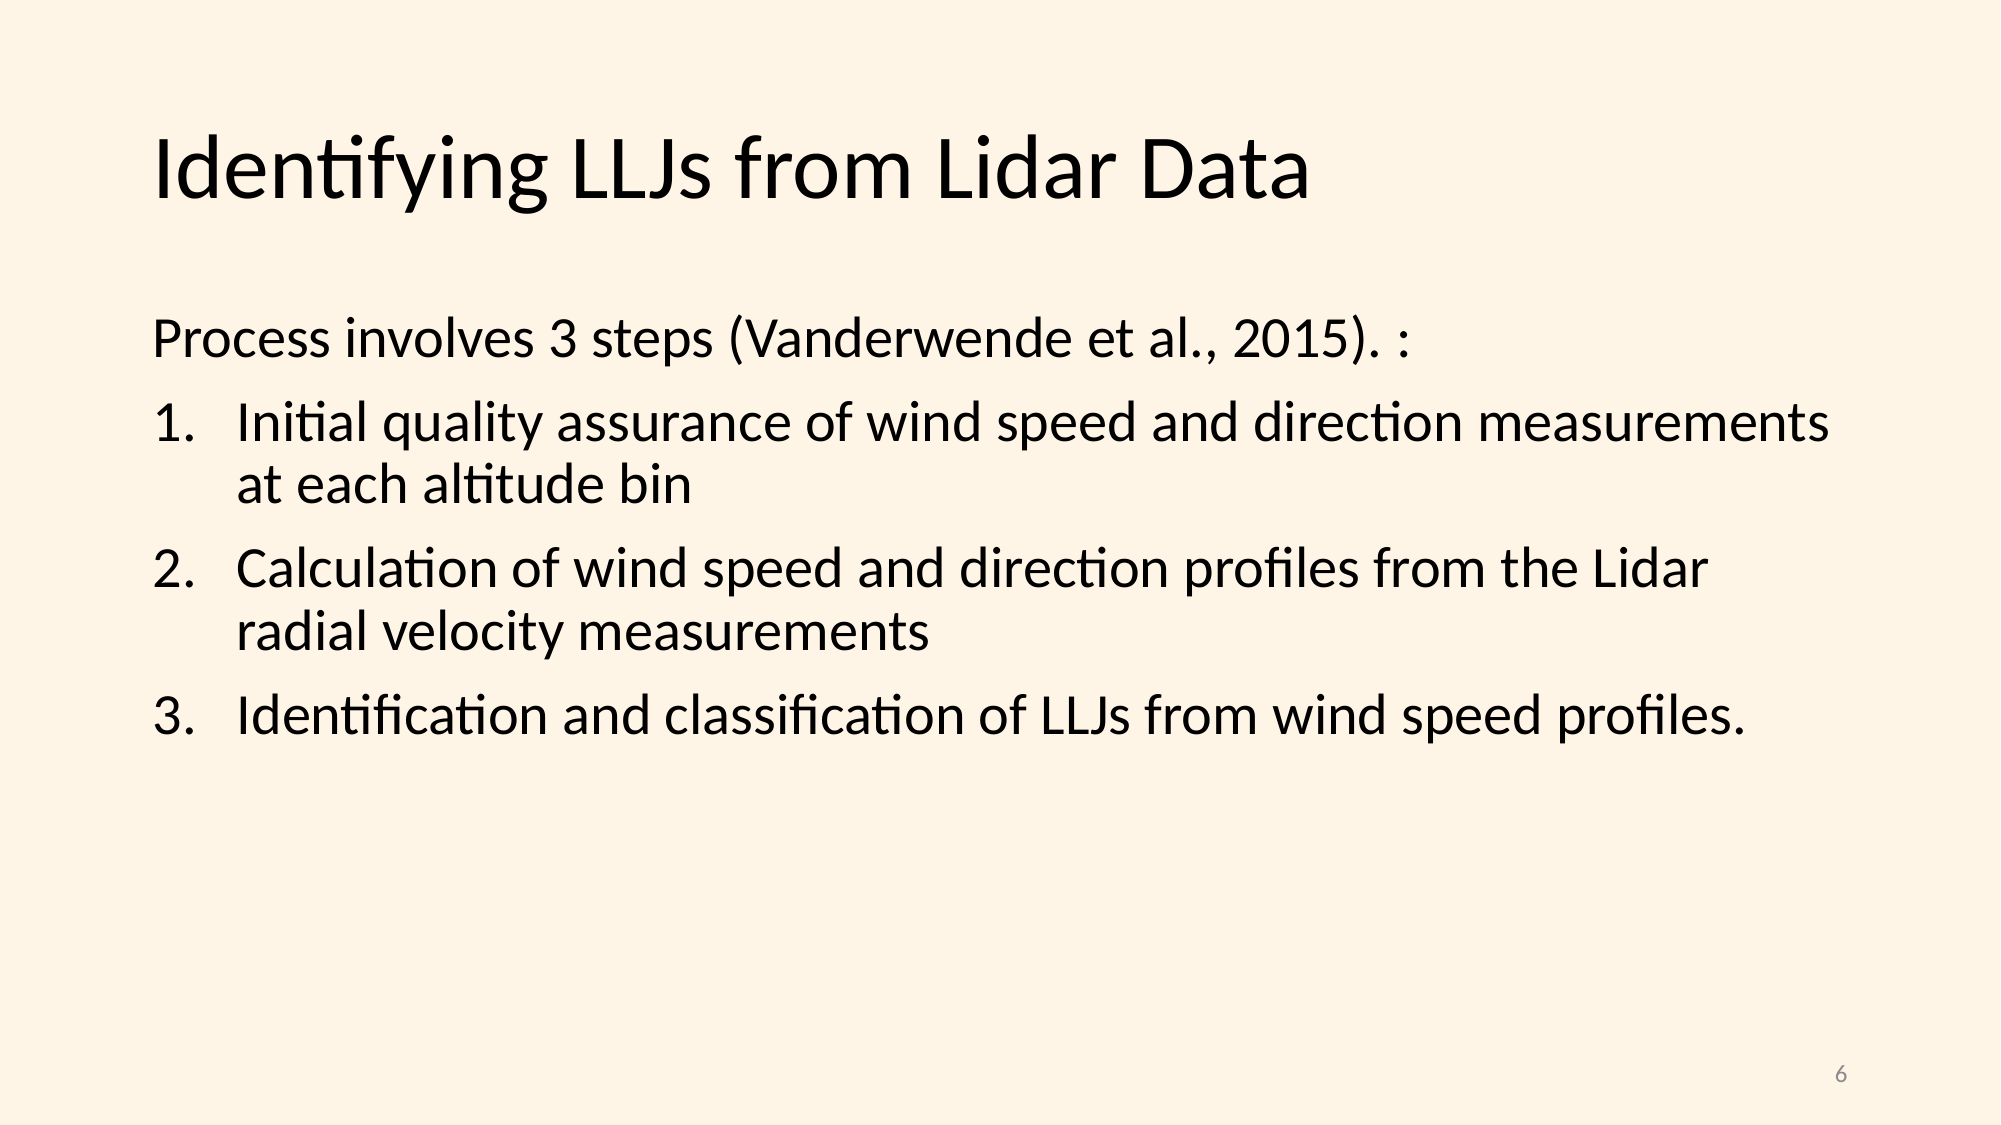

# Identifying LLJs from Lidar Data
Process involves 3 steps (Vanderwende et al., 2015). :
Initial quality assurance of wind speed and direction measurements at each altitude bin
Calculation of wind speed and direction profiles from the Lidar radial velocity measurements
Identification and classification of LLJs from wind speed profiles.
6